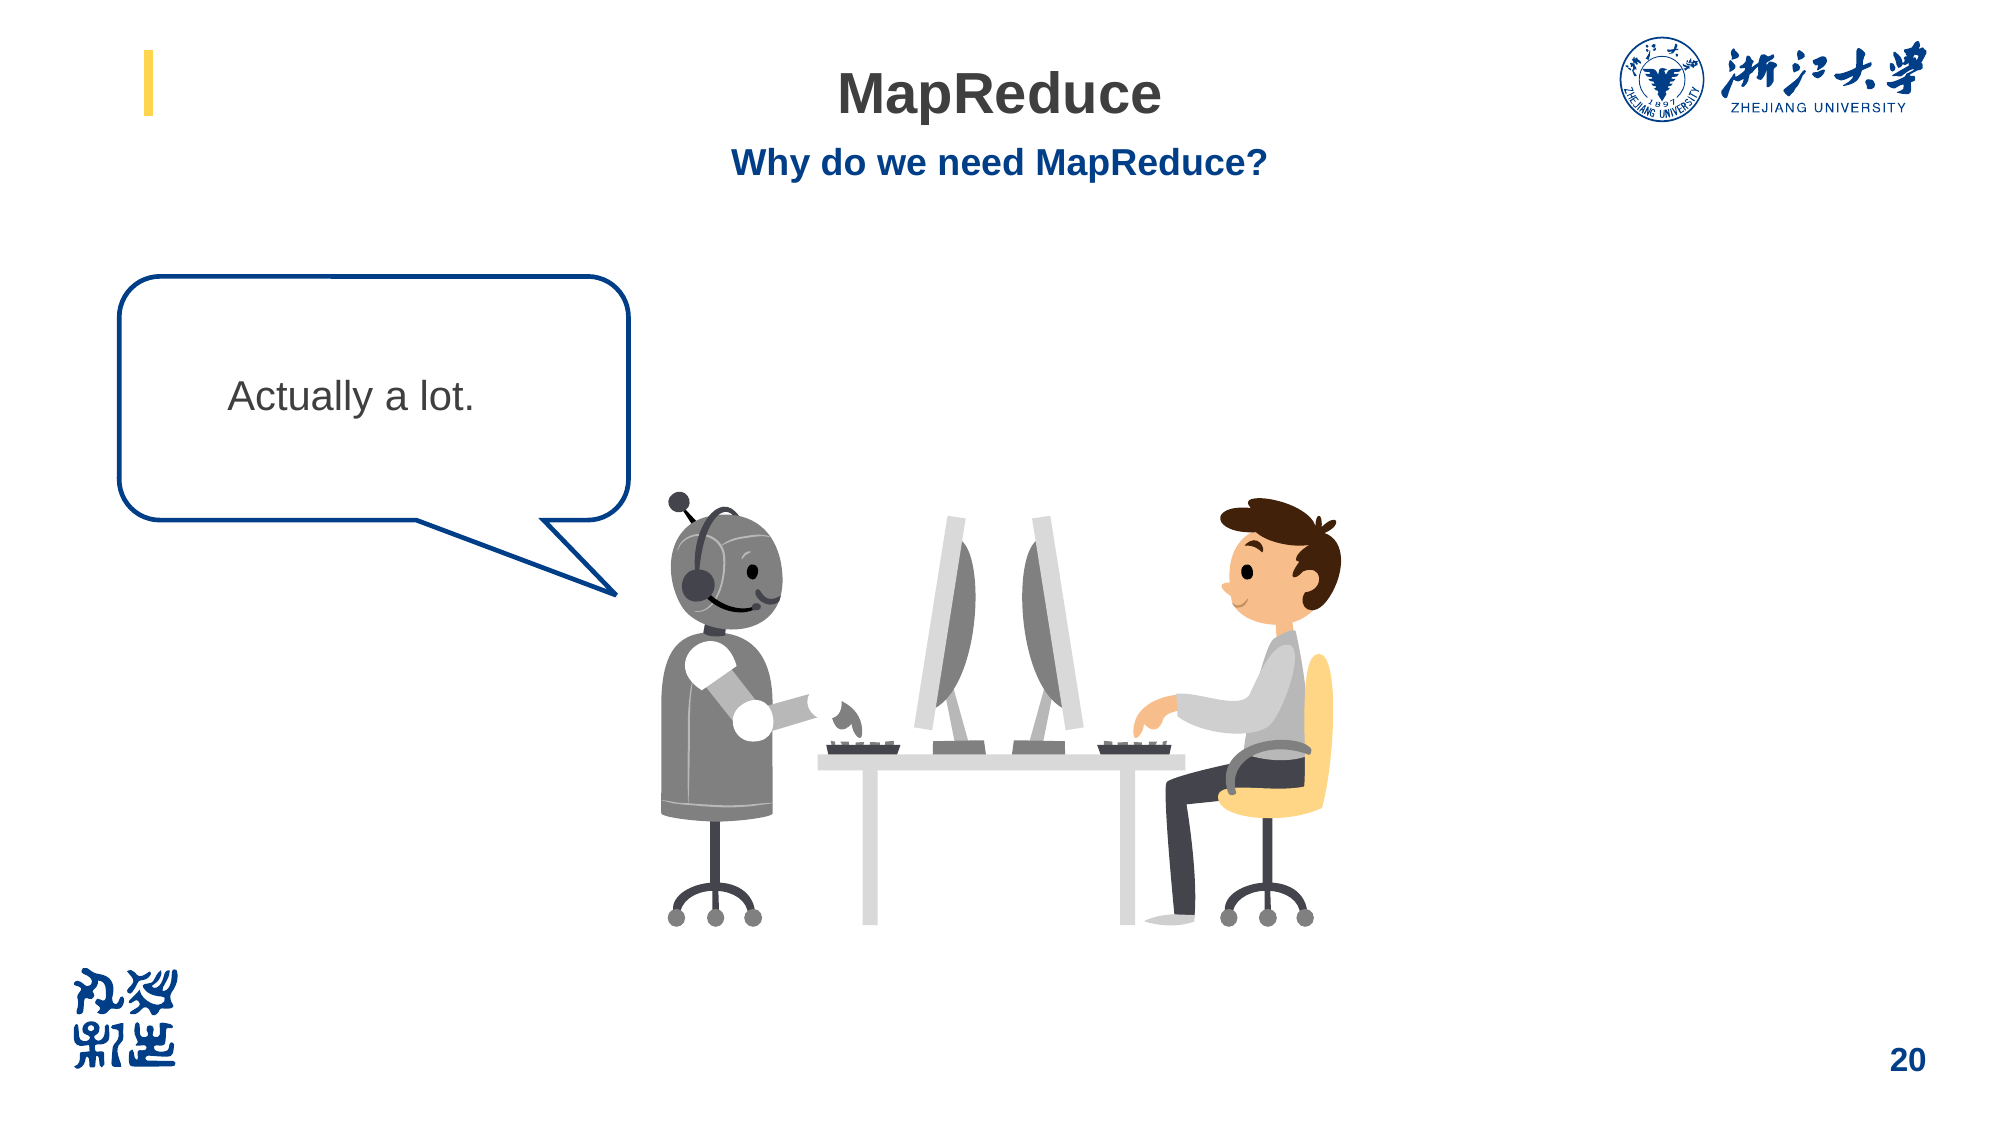

# MapReduce
Why do we need MapReduce?

Actually a lot.

20